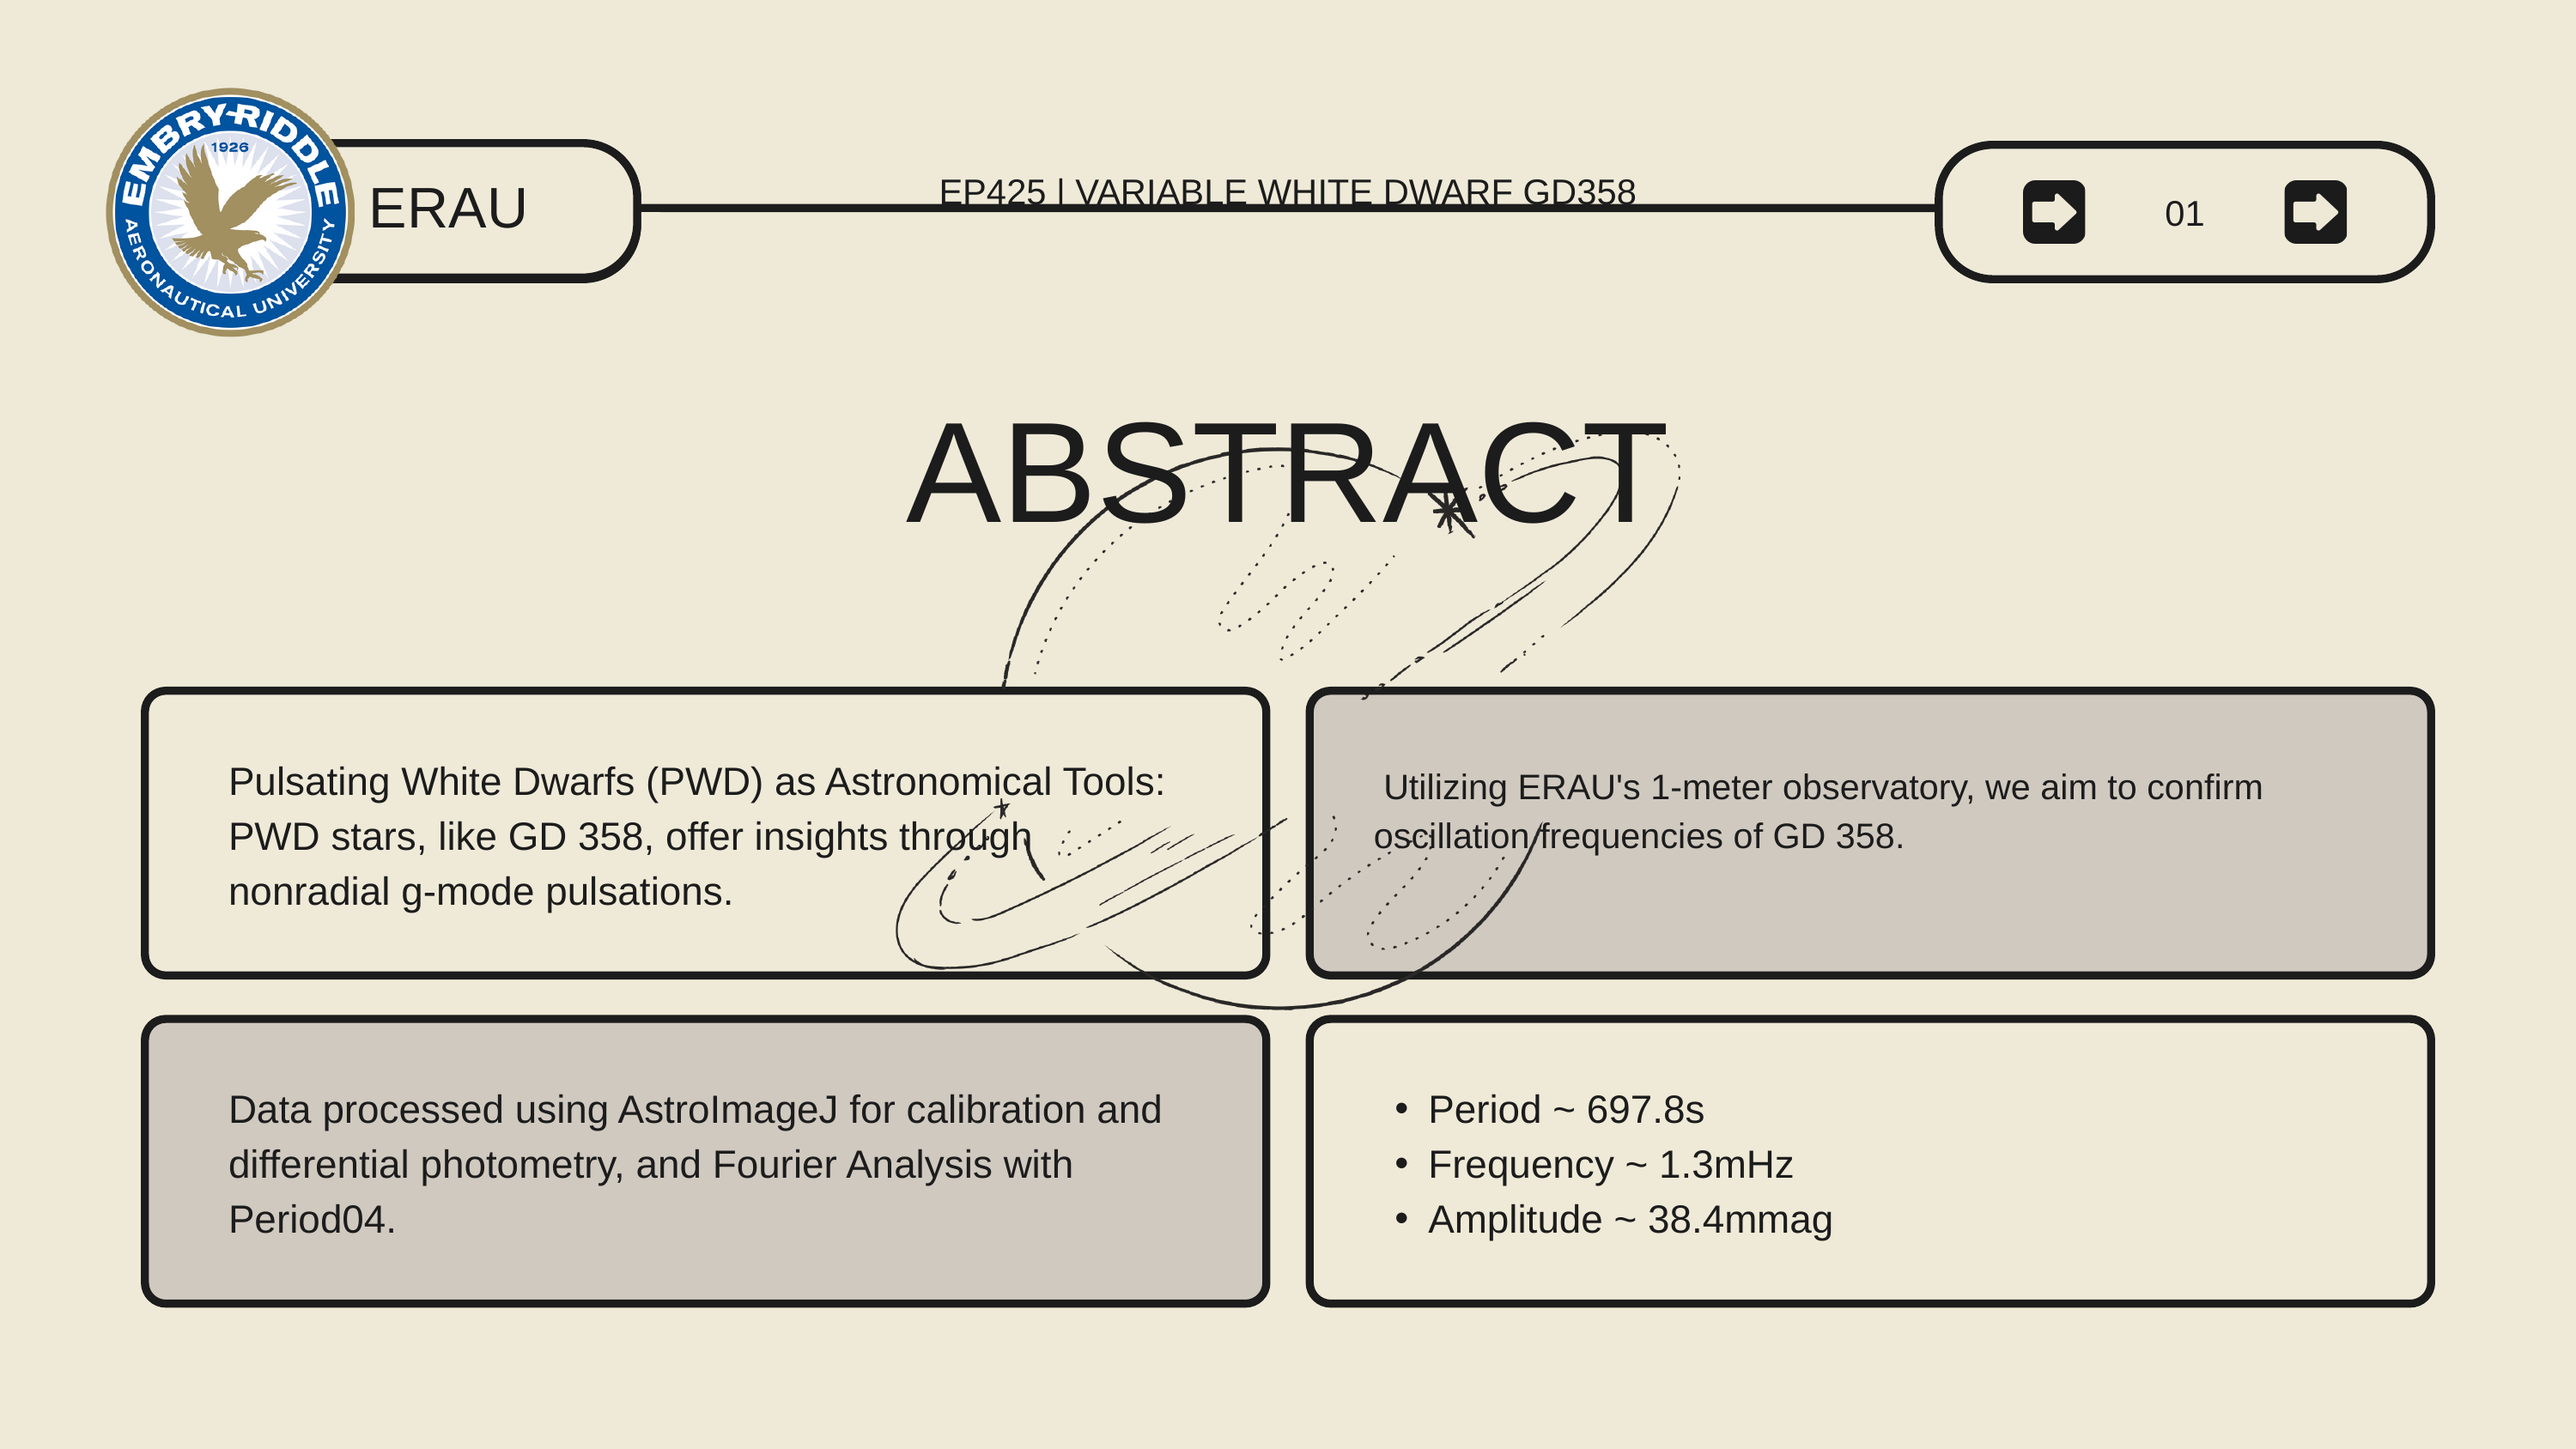

EP425 | VARIABLE WHITE DWARF GD358

ERAU
01

ABSTRACT

Pulsating White Dwarfs (PWD) as Astronomical Tools: PWD stars, like GD 358, offer insights through nonradial g-mode pulsations.
 Utilizing ERAU's 1-meter observatory, we aim to confirm oscillation frequencies of GD 358.

Data processed using AstroImageJ for calibration and differential photometry, and Fourier Analysis with Period04.
Period ~ 697.8s
Frequency ~ 1.3mHz
Amplitude ~ 38.4mmag